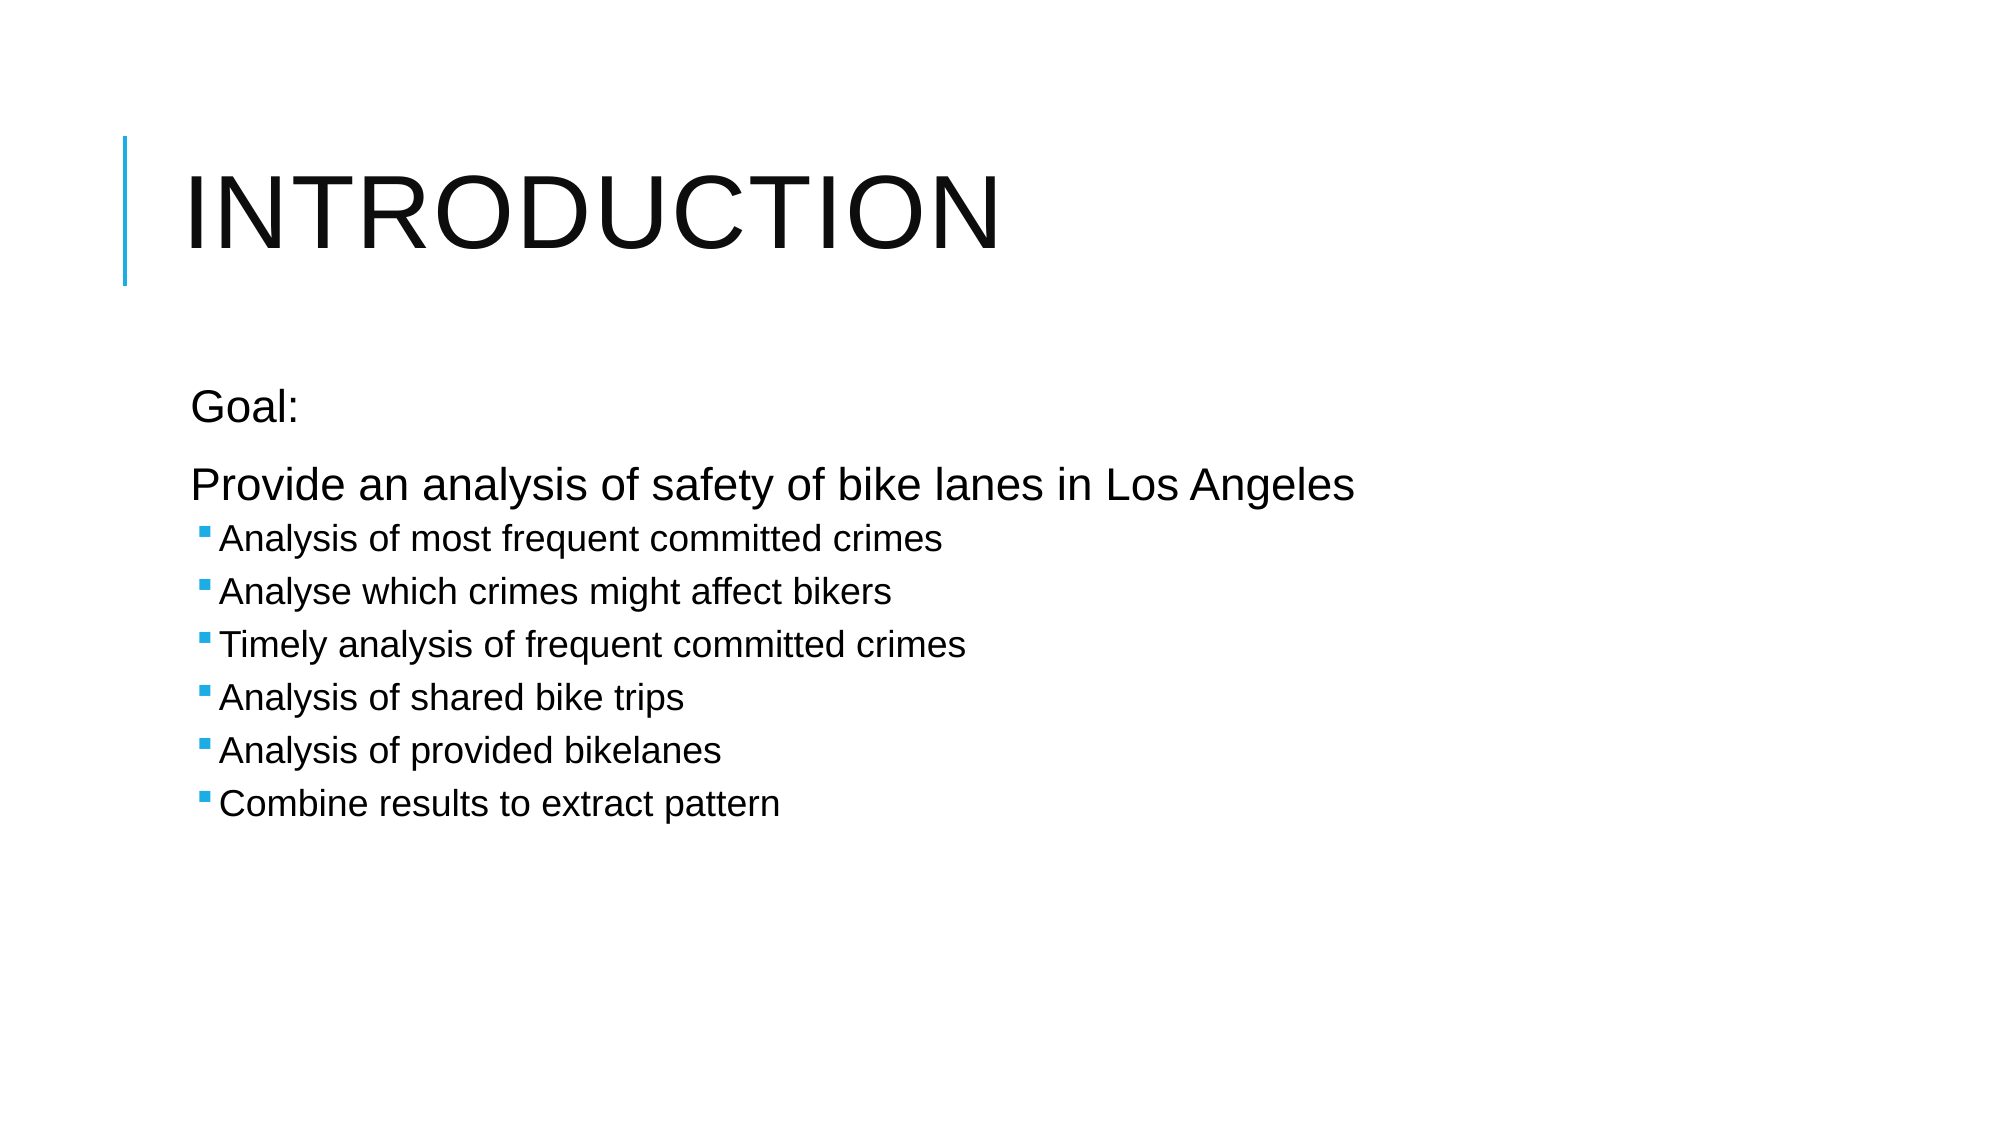

# Introduction
Goal:
Provide an analysis of safety of bike lanes in Los Angeles
Analysis of most frequent committed crimes
Analyse which crimes might affect bikers
Timely analysis of frequent committed crimes
Analysis of shared bike trips
Analysis of provided bikelanes
Combine results to extract pattern